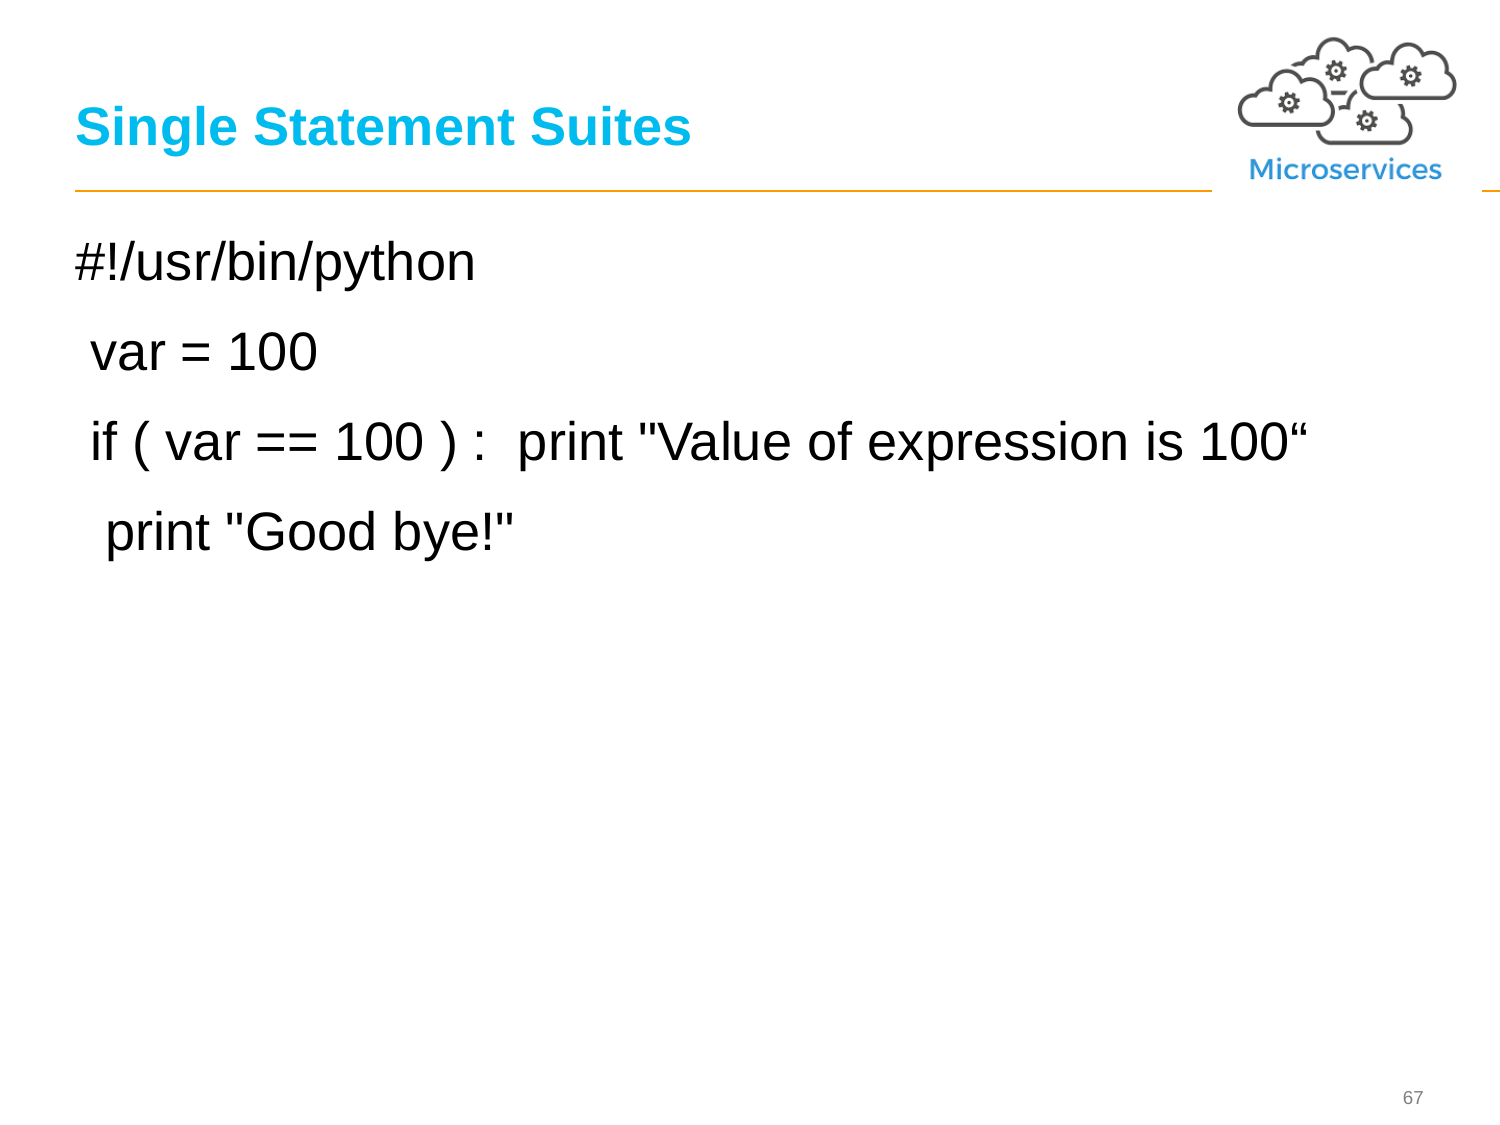

67
# Single Statement Suites
#!/usr/bin/python
 var = 100
 if ( var == 100 ) :  print "Value of expression is 100“
  print "Good bye!"